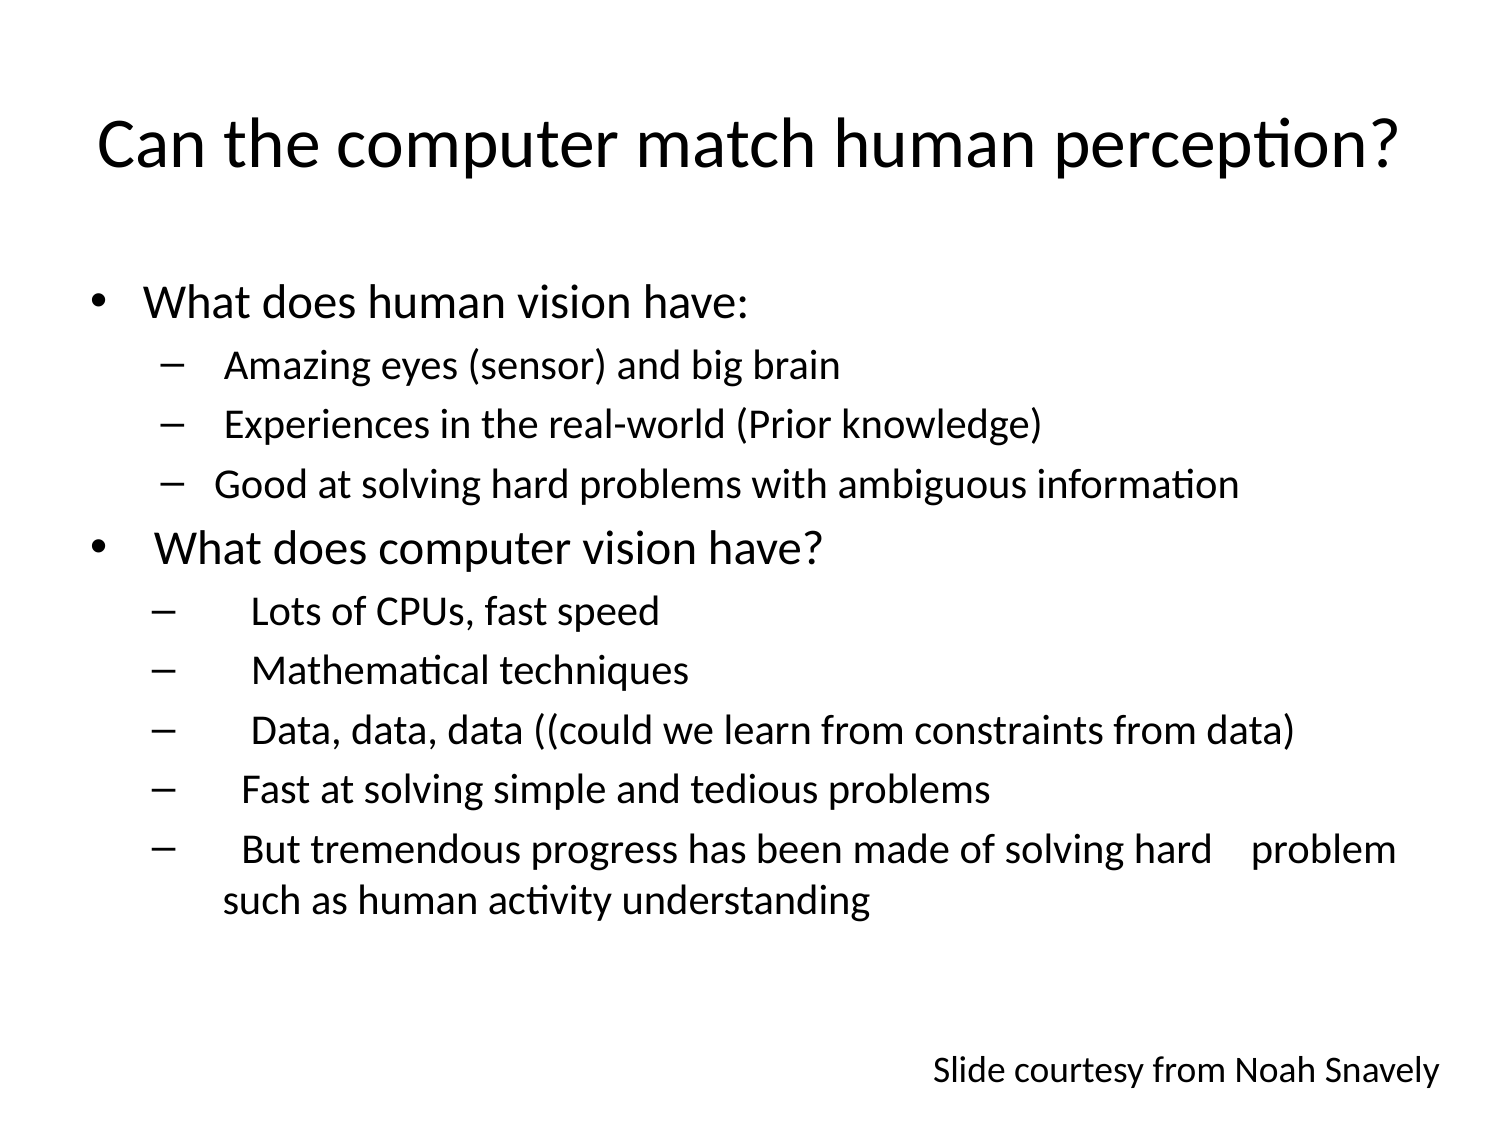

# Can the computer match human perception?
What does human vision have:
  Amazing eyes (sensor) and big brain
  Experiences in the real-world (Prior knowledge)
 Good at solving hard problems with ambiguous information
 What does computer vision have?
   Lots of CPUs, fast speed
   Mathematical techniques
   Data, data, data ((could we learn from constraints from data)
  Fast at solving simple and tedious problems
  But tremendous progress has been made of solving hard    problem such as human activity understanding

Slide courtesy from Noah Snavely